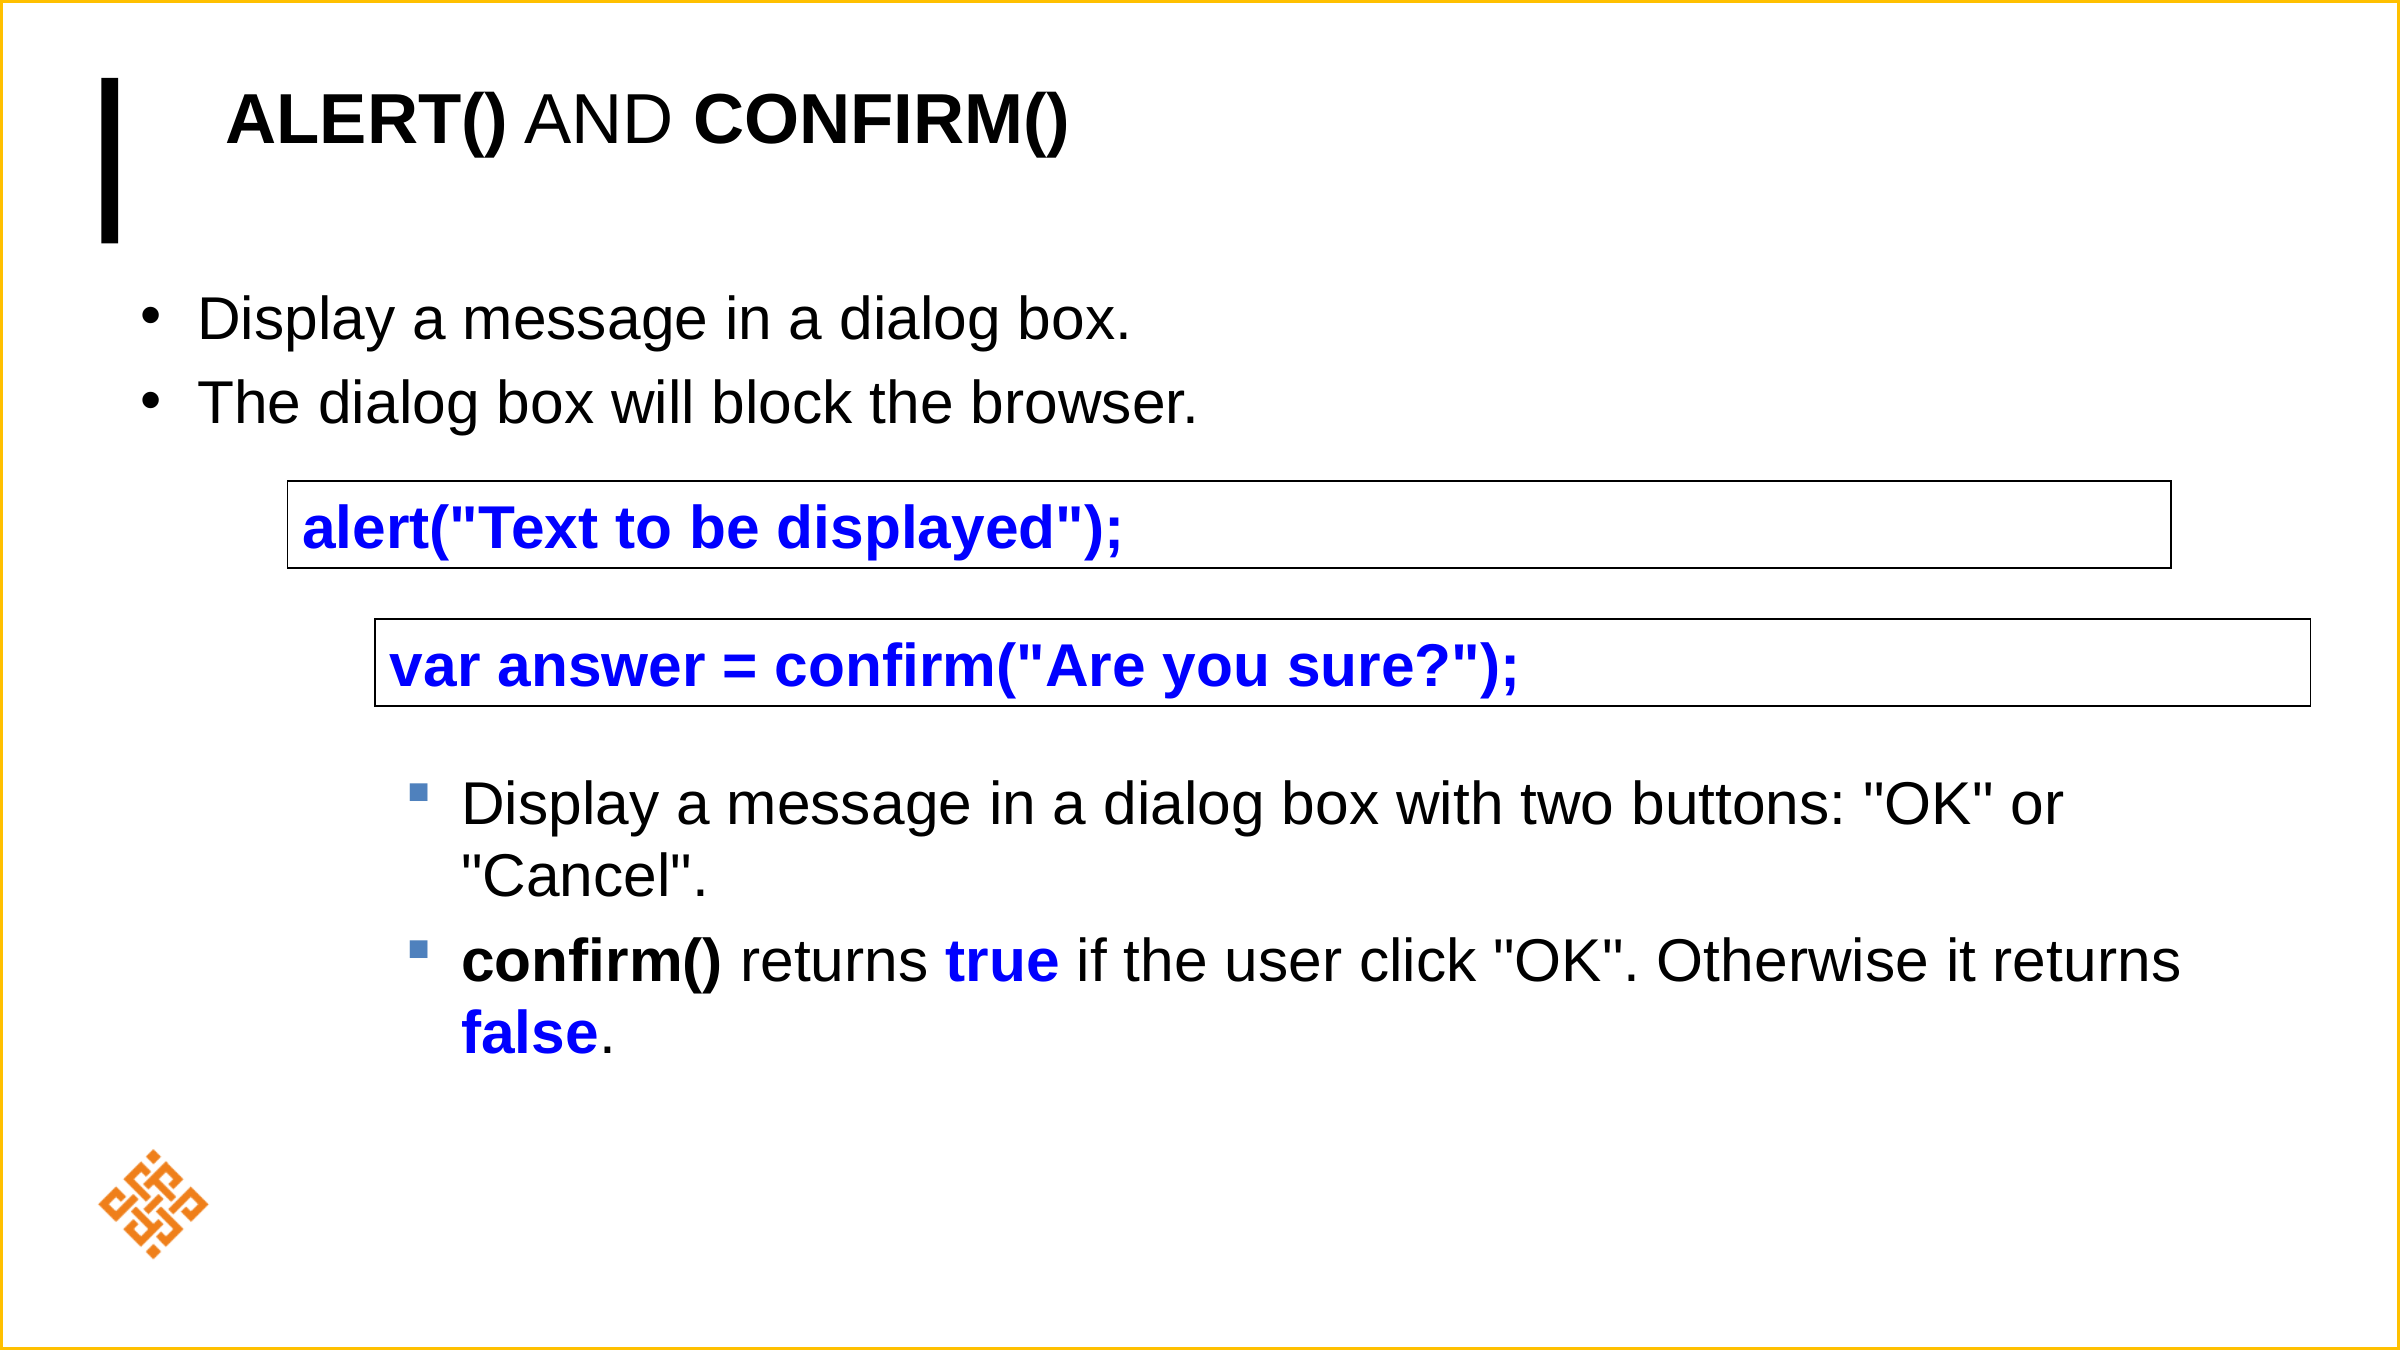

# alert() and confirm()
Display a message in a dialog box.
The dialog box will block the browser.
alert("Text to be displayed");
var answer = confirm("Are you sure?");
Display a message in a dialog box with two buttons: "OK" or "Cancel".
confirm() returns true if the user click "OK". Otherwise it returns false.